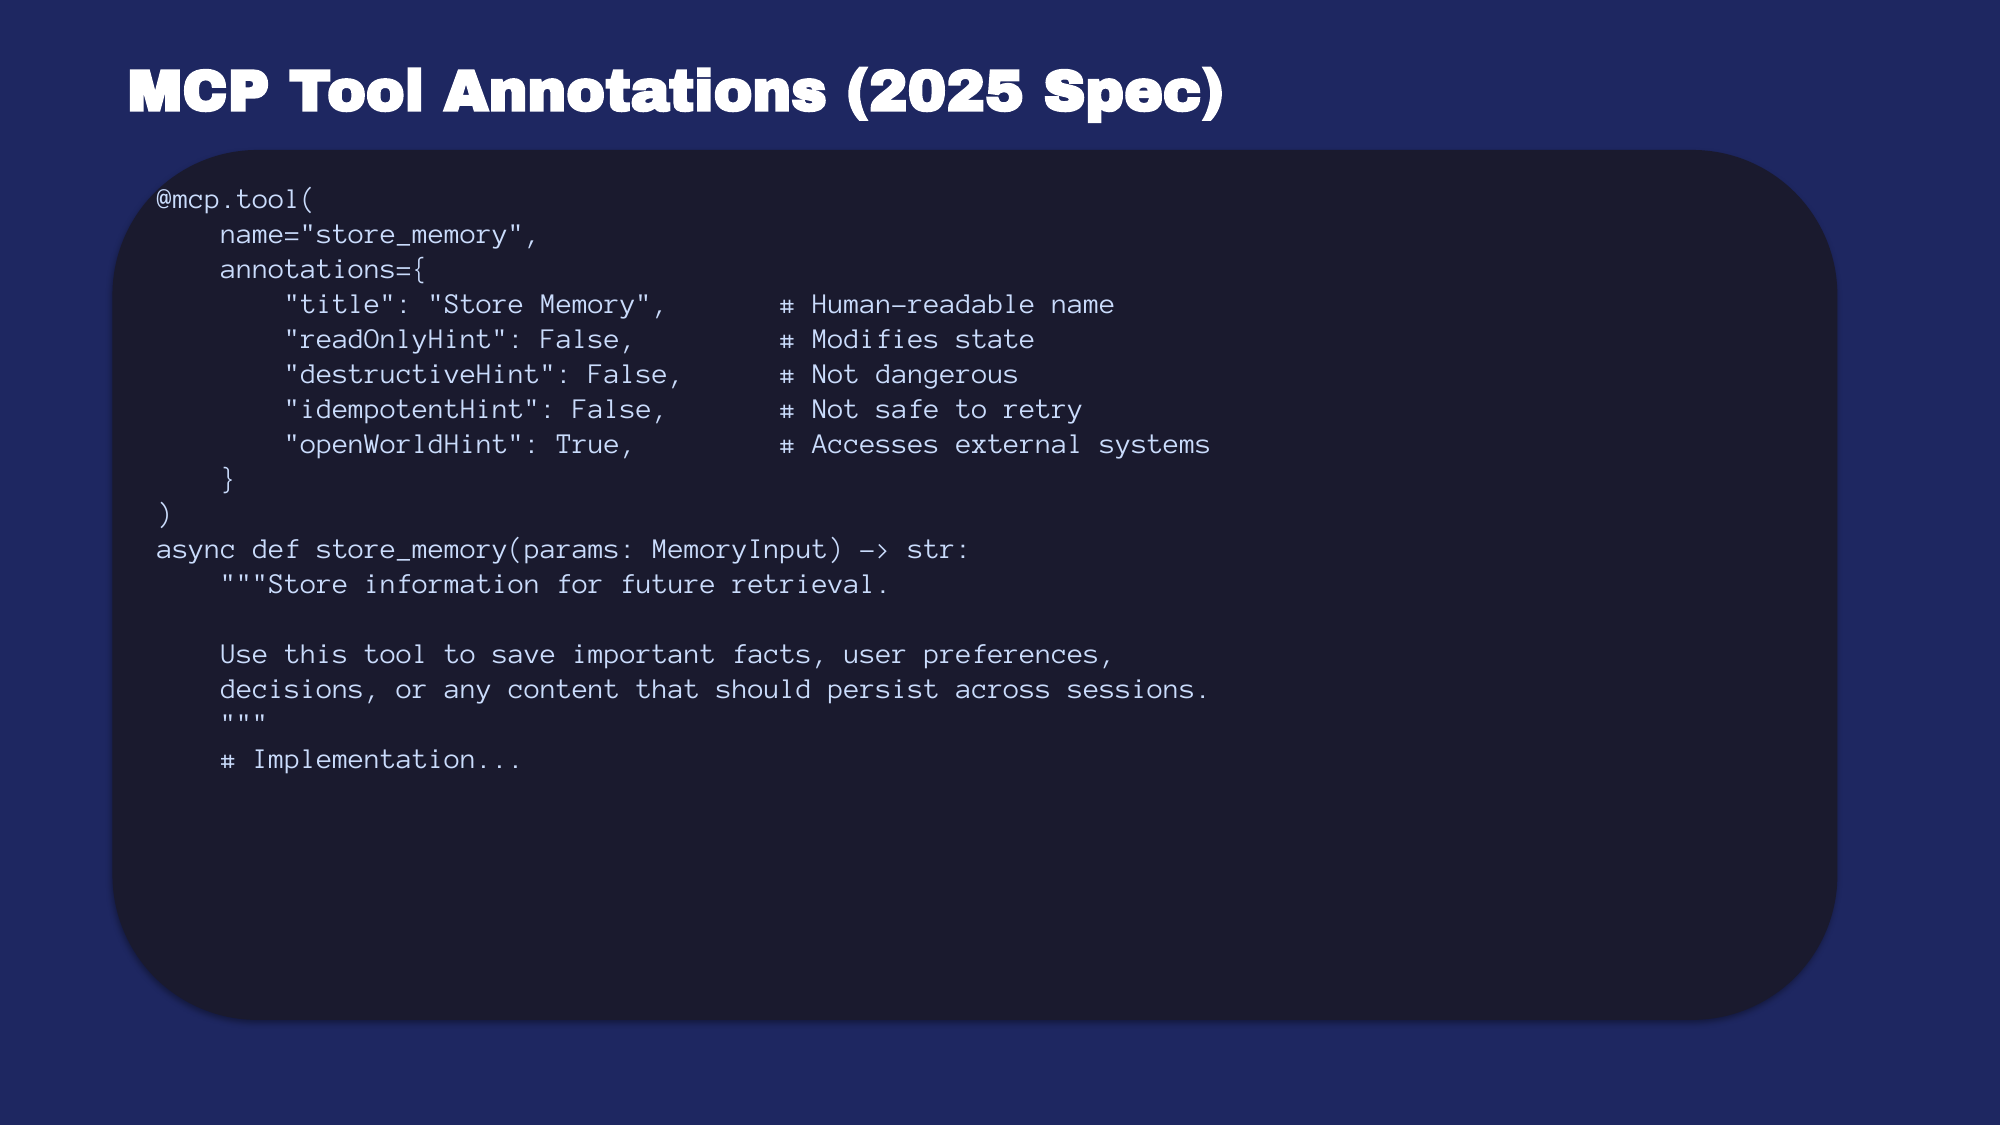

MCP Tool Annotations (2025 Spec)

@mcp.tool(
    name="store_memory",
    annotations={
        "title": "Store Memory",       # Human-readable name
        "readOnlyHint": False,         # Modifies state
        "destructiveHint": False,      # Not dangerous
        "idempotentHint": False,       # Not safe to retry
        "openWorldHint": True,         # Accesses external systems
    }
)
async def store_memory(params: MemoryInput) -> str:
    """Store information for future retrieval.
    Use this tool to save important facts, user preferences,
    decisions, or any content that should persist across sessions.
    """
    # Implementation...